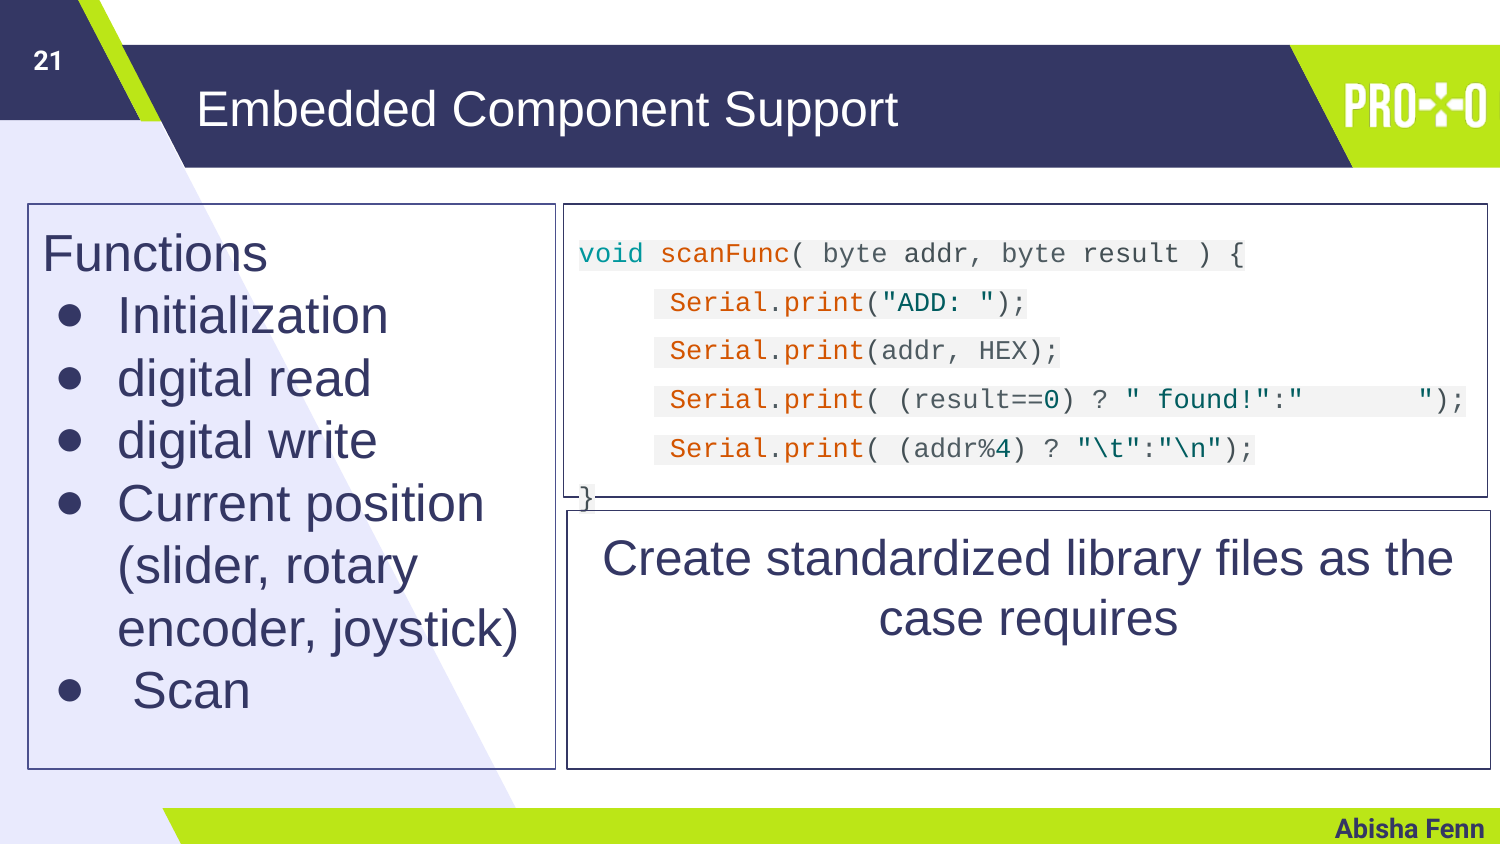

21
# Embedded Component Support
Functions
Initialization
digital read
digital write
Current position (slider, rotary encoder, joystick)
 Scan
void scanFunc( byte addr, byte result ) {
 Serial.print("ADD: ");
 Serial.print(addr, HEX);
 Serial.print( (result==0) ? " found!":"       ");
 Serial.print( (addr%4) ? "\t":"\n");
}

Create standardized library files as the case requires
Abisha Fenn